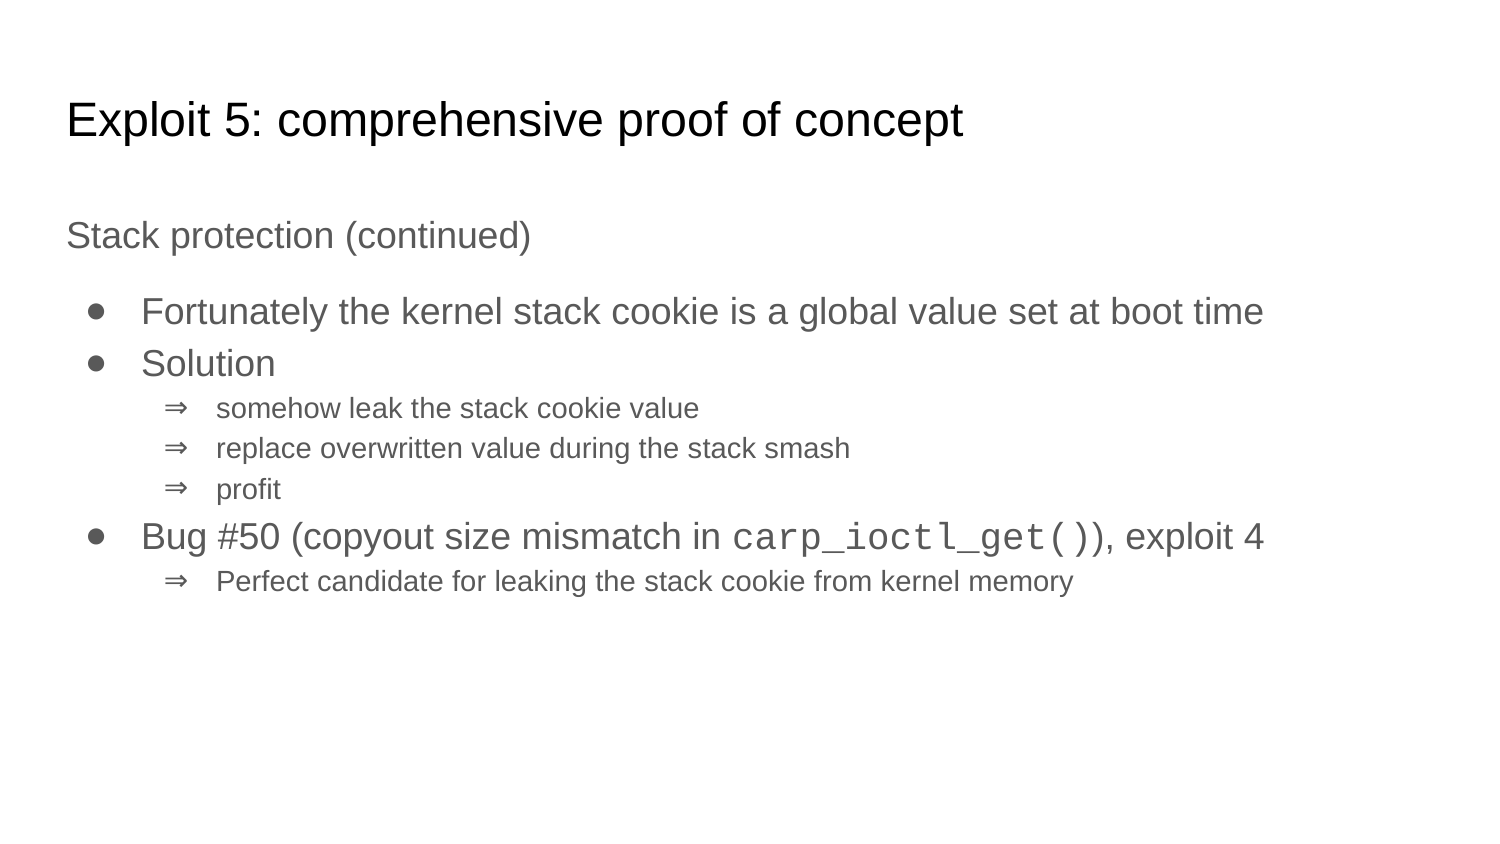

# Exploit 5: comprehensive proof of concept

Stack protection (continued)
Fortunately the kernel stack cookie is a global value set at boot time
Solution
somehow leak the stack cookie value
replace overwritten value during the stack smash
profit
Bug #50 (copyout size mismatch in carp_ioctl_get()), exploit 4
Perfect candidate for leaking the stack cookie from kernel memory